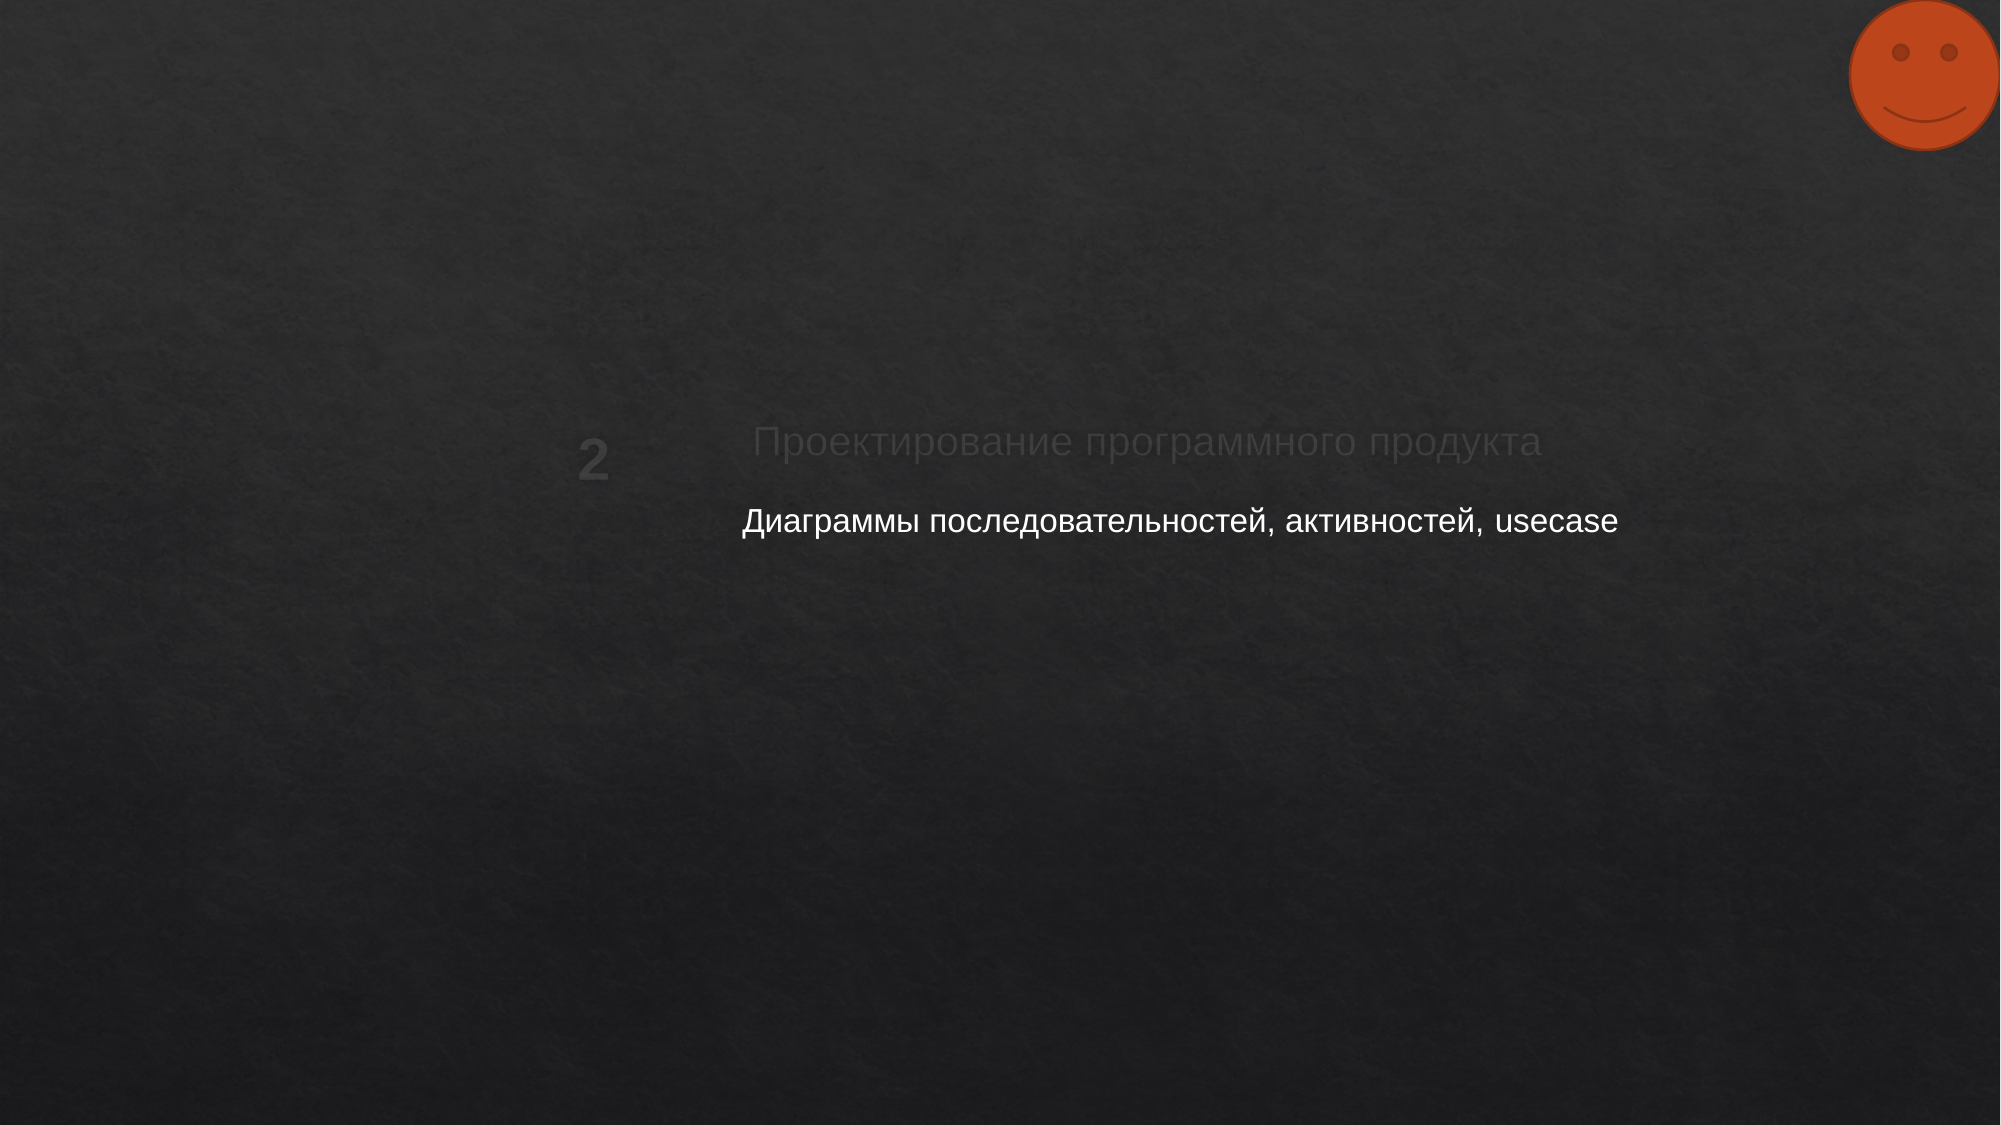

Проектирование программного продукта

# 2
Диаграммы последовательностей, активностей, usecase